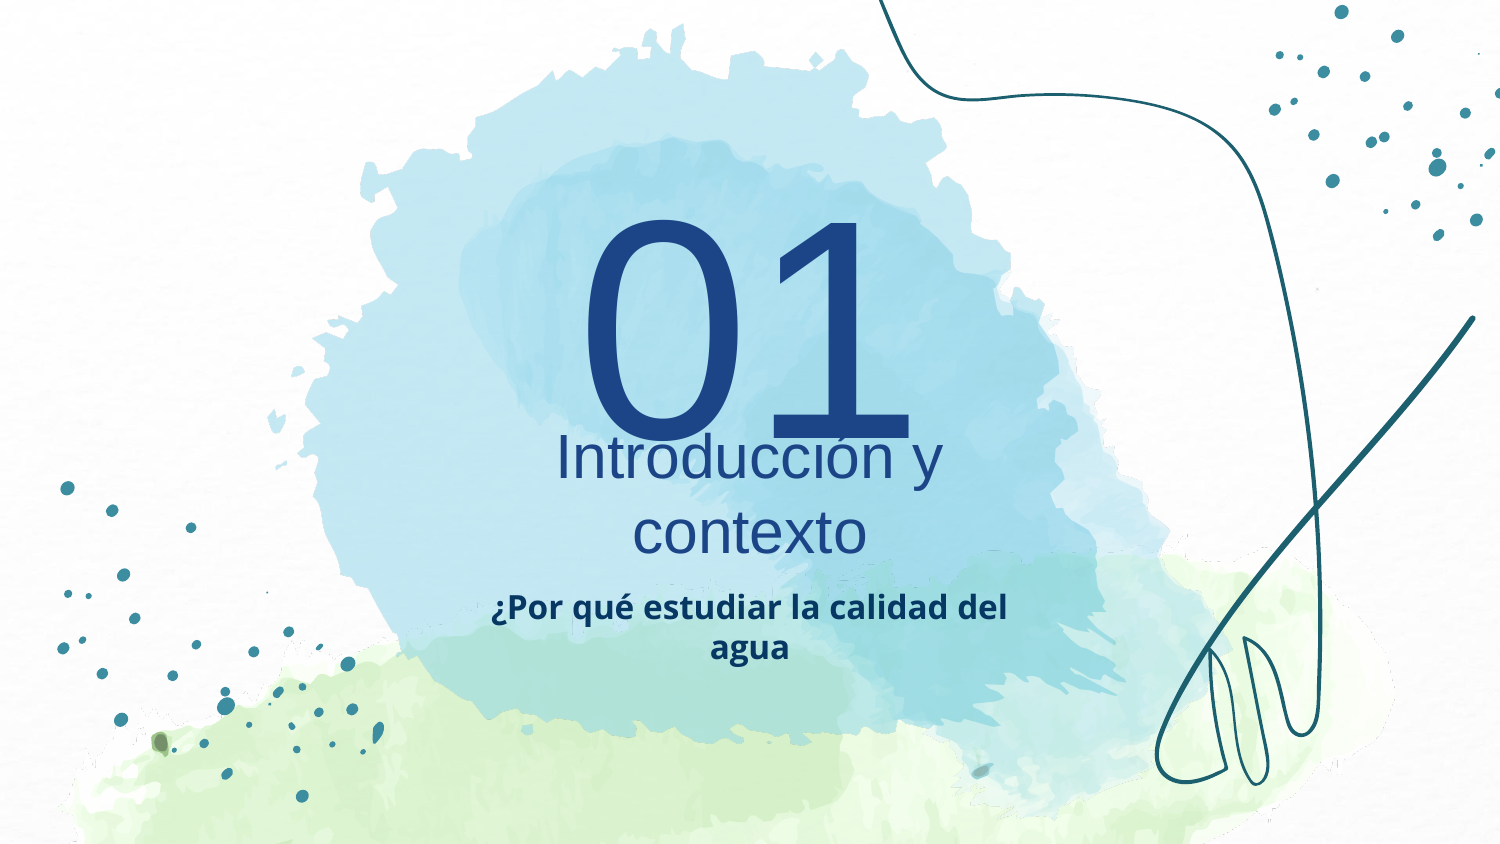

01
# Introducción y contexto
¿Por qué estudiar la calidad del agua